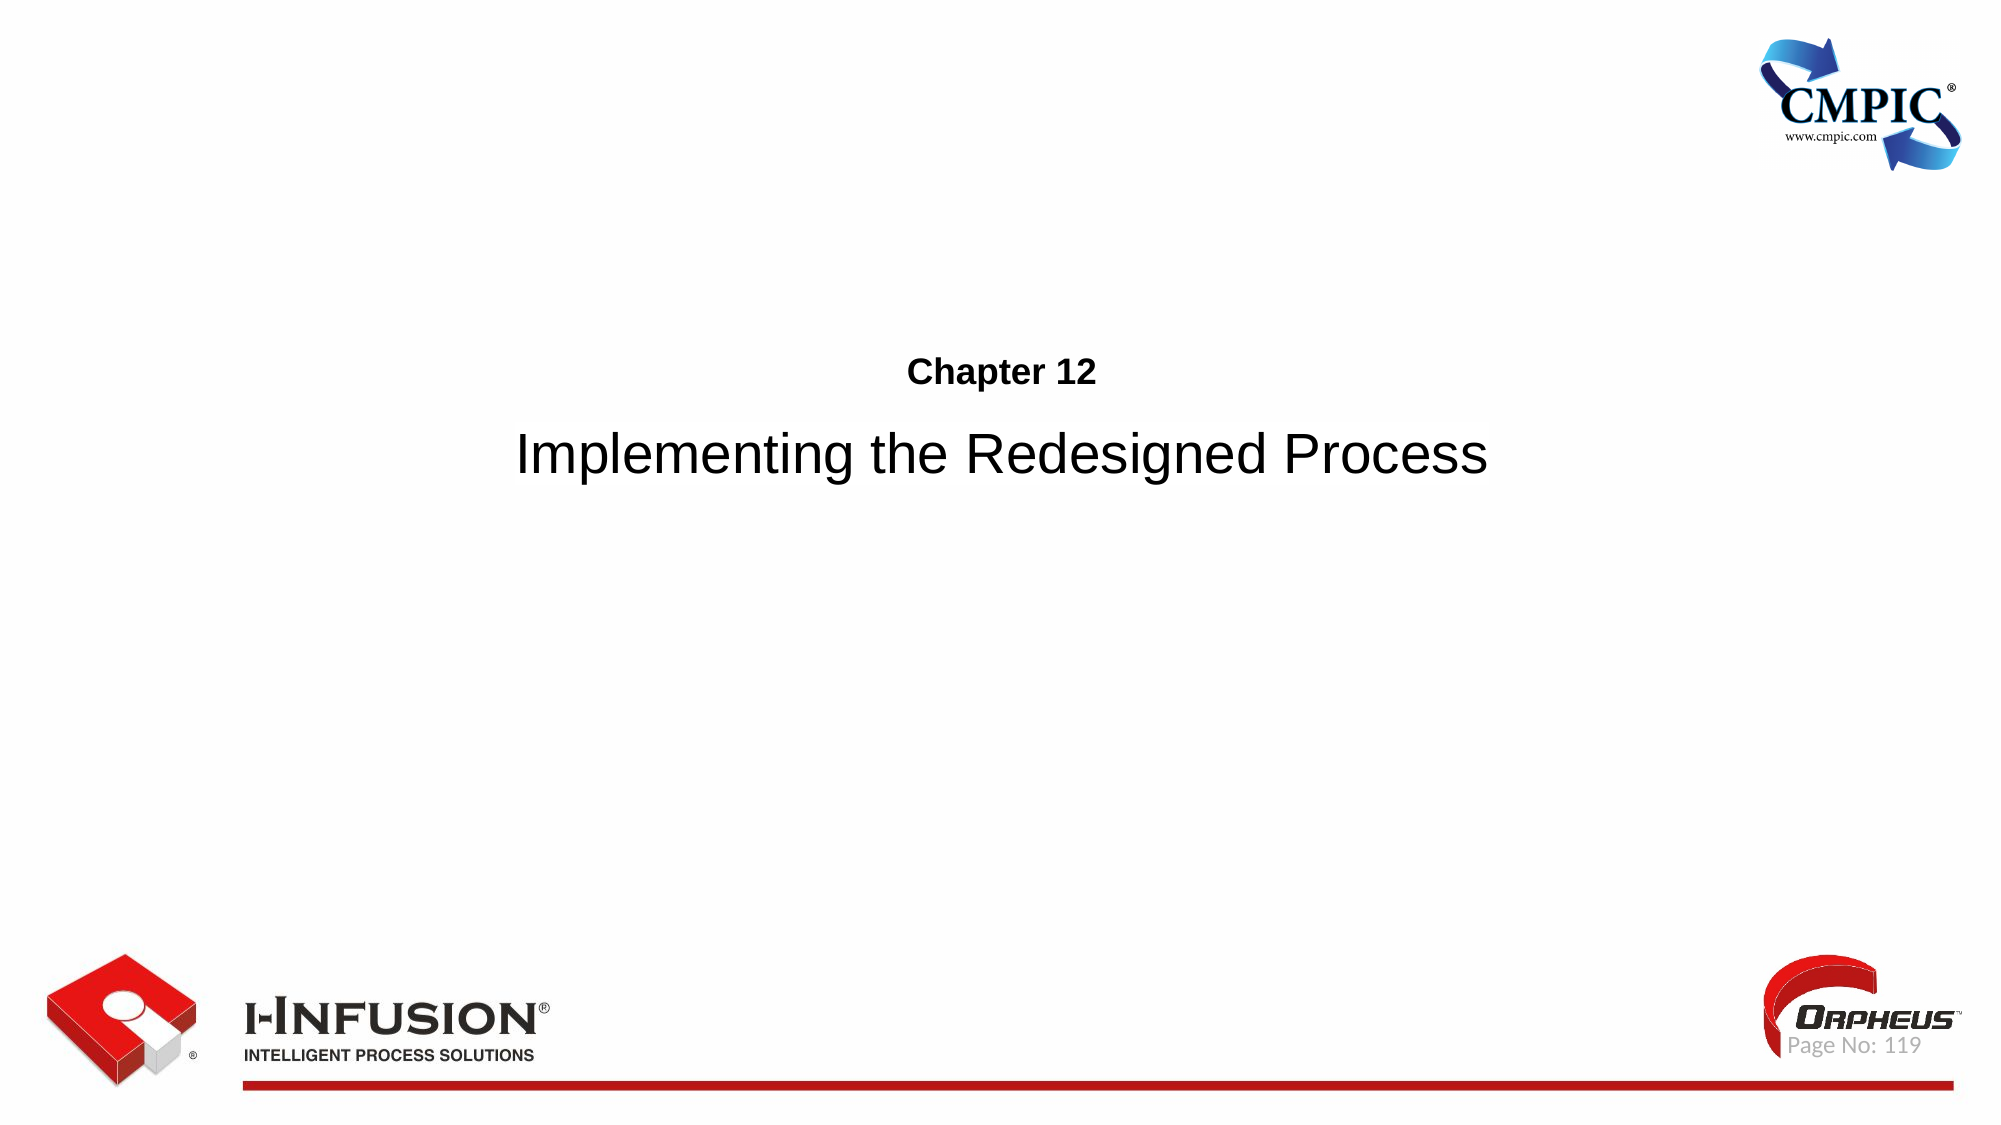

Chapter 12
Implementing the Redesigned Process
 Page No: 119